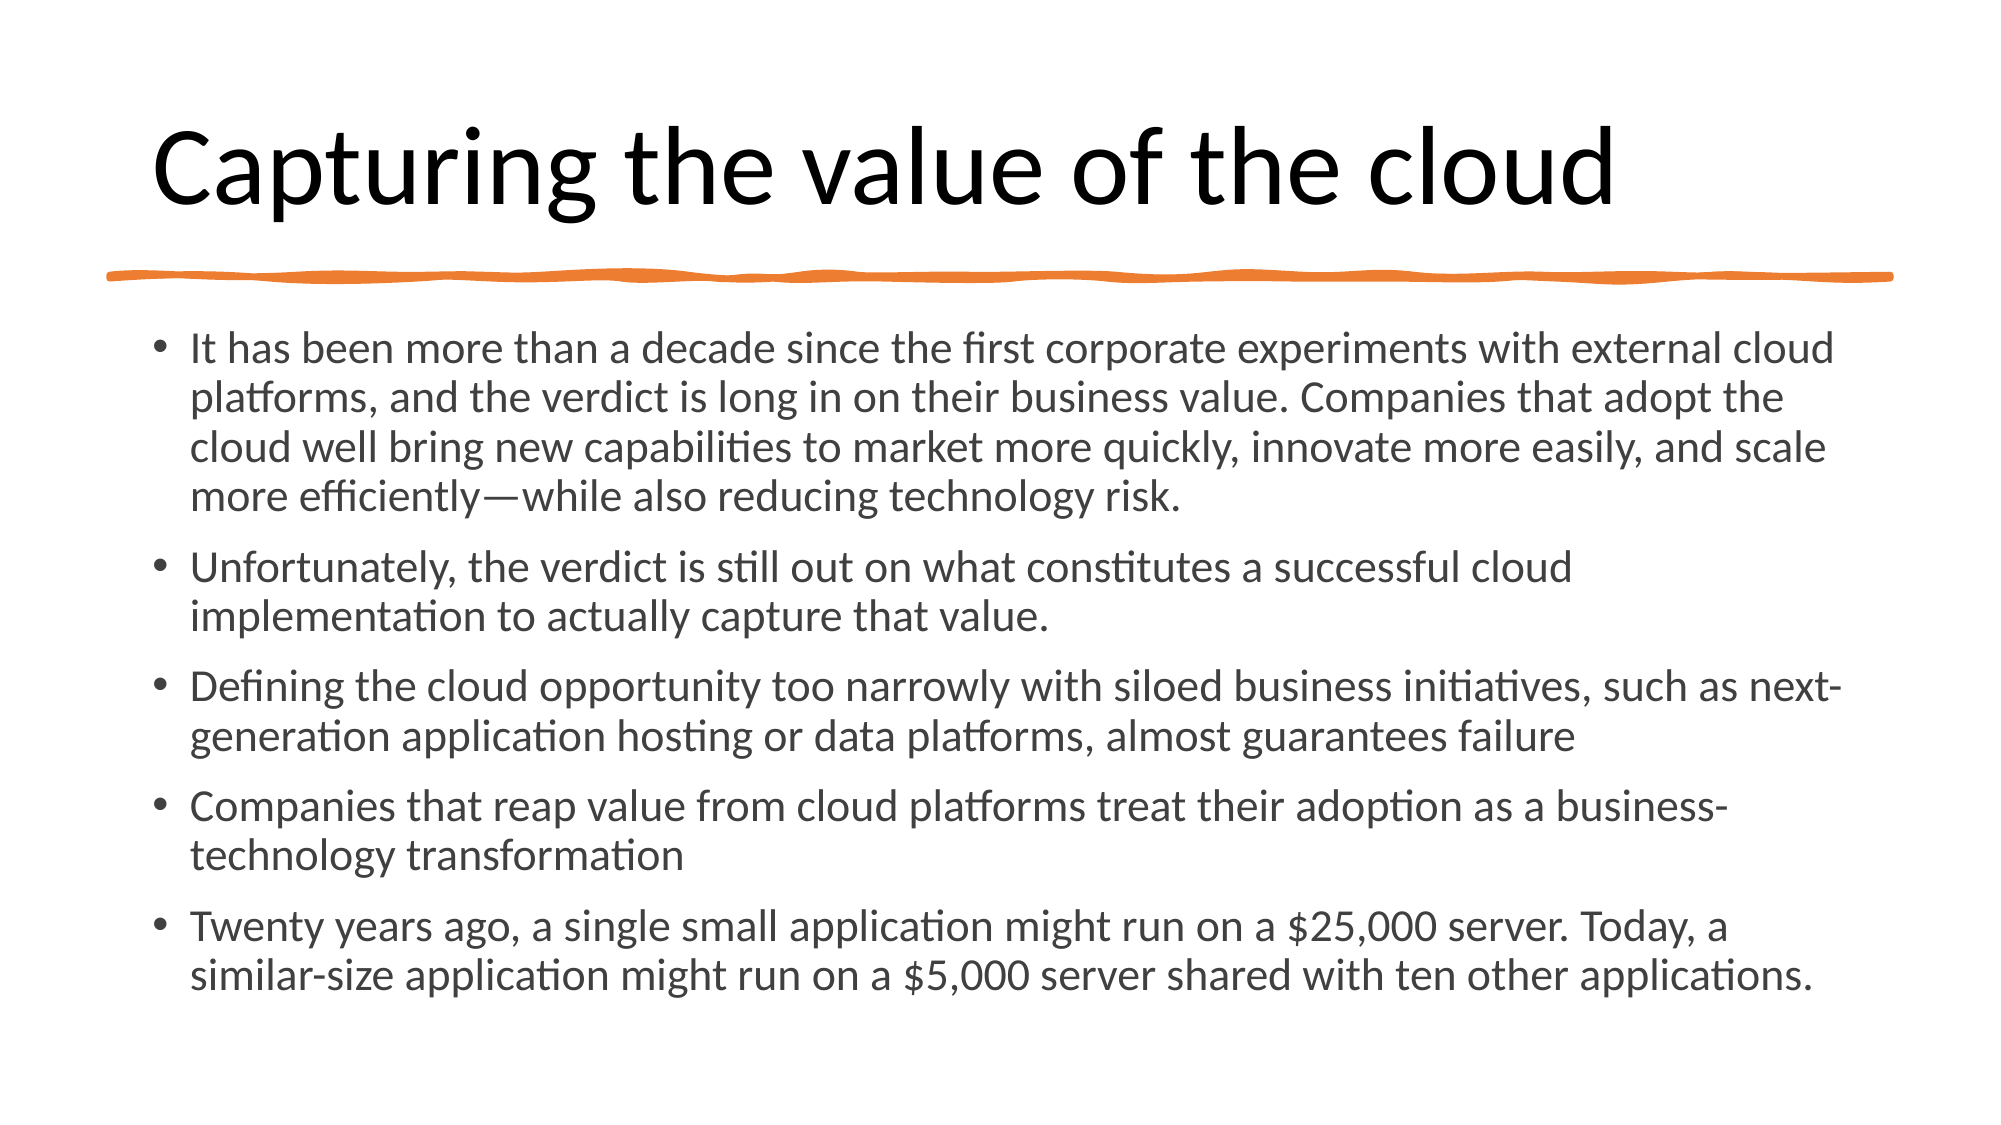

# Capturing the value of the cloud

It has been more than a decade since the first corporate experiments with external cloud platforms, and the verdict is long in on their business value. Companies that adopt the cloud well bring new capabilities to market more quickly, innovate more easily, and scale more efficiently—while also reducing technology risk.
Unfortunately, the verdict is still out on what constitutes a successful cloud implementation to actually capture that value.
Defining the cloud opportunity too narrowly with siloed business initiatives, such as next-generation application hosting or data platforms, almost guarantees failure
Companies that reap value from cloud platforms treat their adoption as a business-technology transformation
Twenty years ago, a single small application might run on a $25,000 server. Today, a similar-size application might run on a $5,000 server shared with ten other applications.